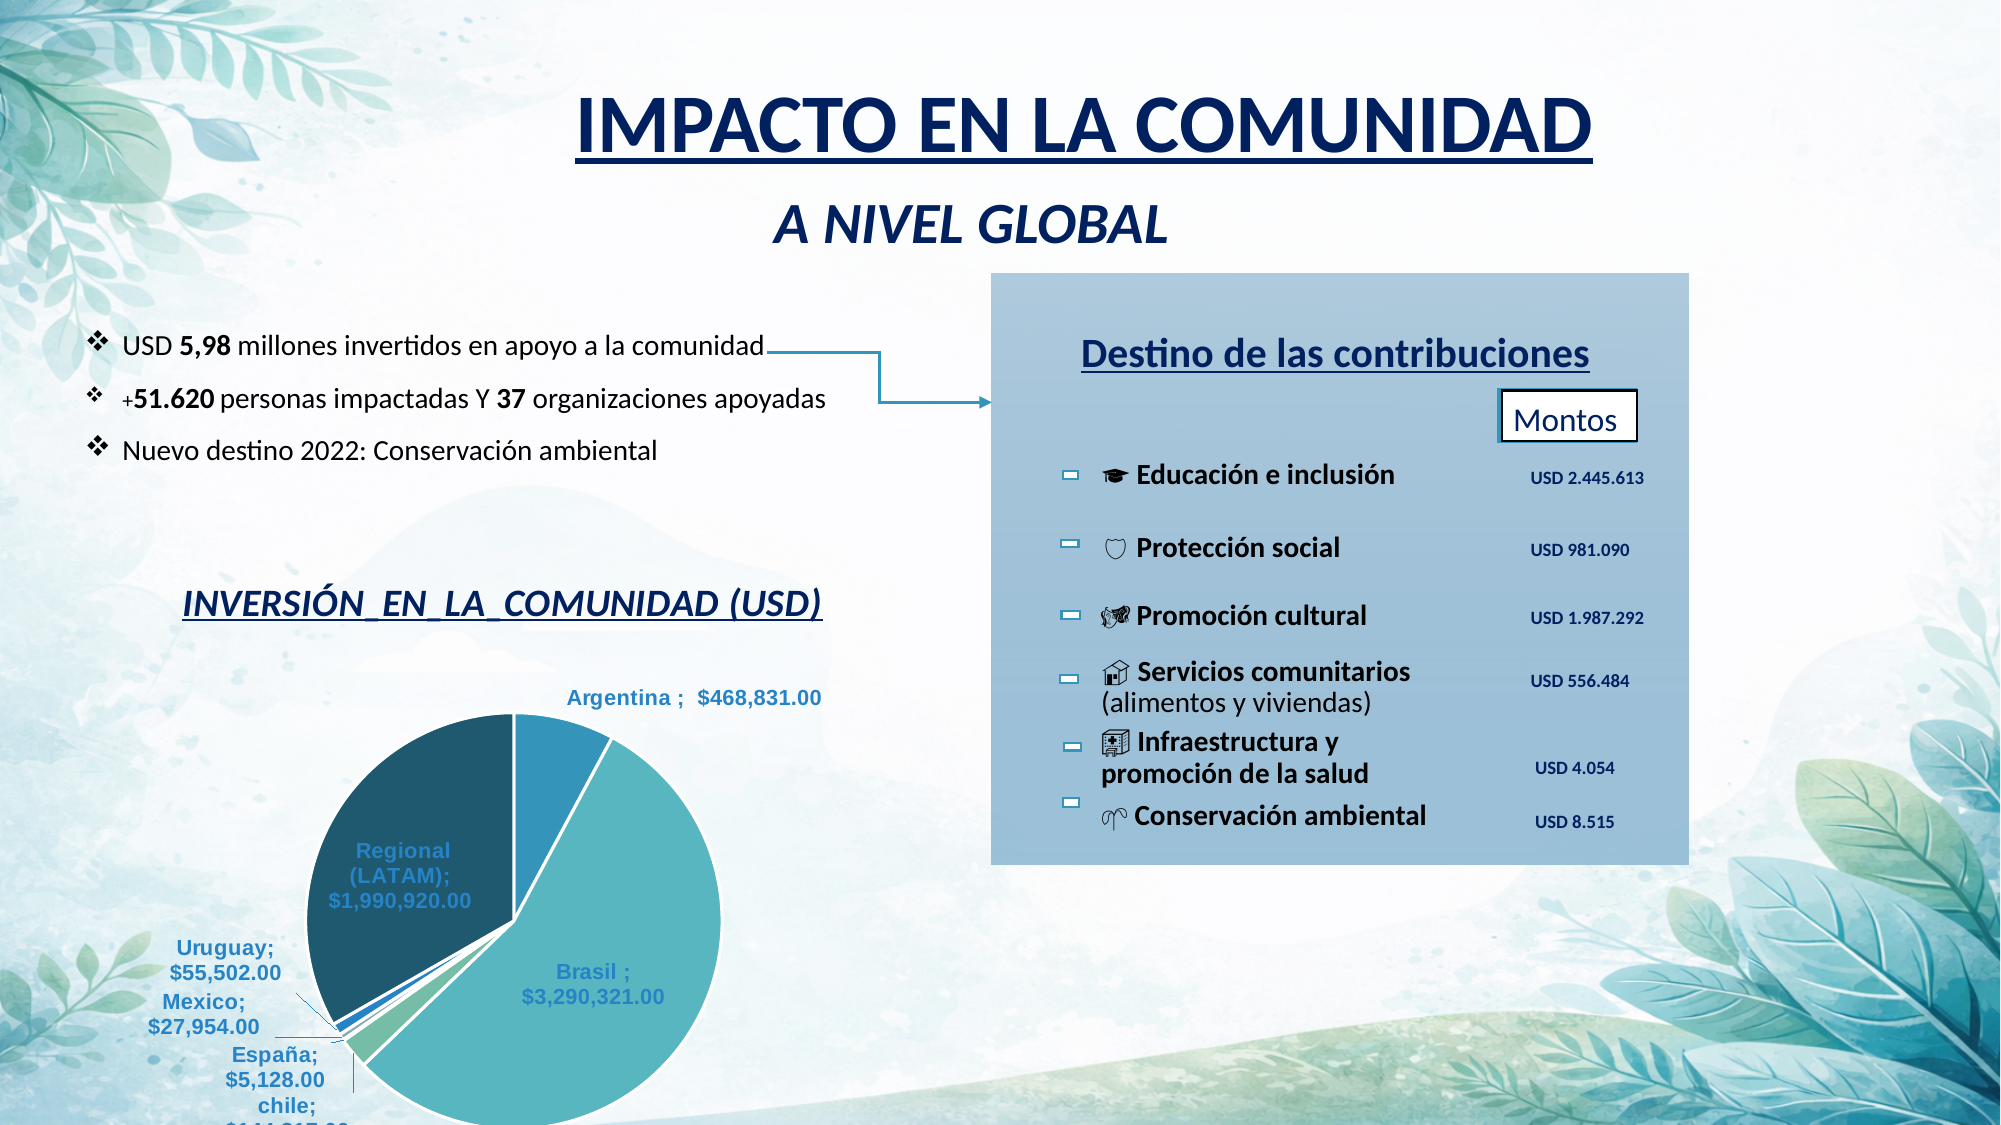

# IMPACTO EN LA COMUNIDAD
A NIVEL GLOBAL
Destino de las contribuciones
🎓 Educación e inclusión
🛡️ Protección social
🎭 Promoción cultural
🏠 Servicios comunitarios (alimentos y viviendas)
🏥 Infraestructura y promoción de la salud
🌱 Conservación ambiental
USD 5,98 millones invertidos en apoyo a la comunidad
+51.620 personas impactadas Y 37 organizaciones apoyadas
Nuevo destino 2022: Conservación ambiental
Montos

USD 2.445.613
USD 981.090

### Chart: INVERSIÓN_EN_LA_COMUNIDAD (USD)

| Category | INVERSIÓN_EN_LA_COMUNIDAD |
|---|---|
| Argentina  | 468831.0 |
| Brasil  | 3290321.0 |
| chile | 144317.0 |
| España | 5128.0 |
| Mexico | 27954.0 |
| Uruguay | 55502.0 |
| Regional (LATAM) | 1990920.0 |
USD 1.987.292
USD 556.484
USD 4.054
USD 8.515